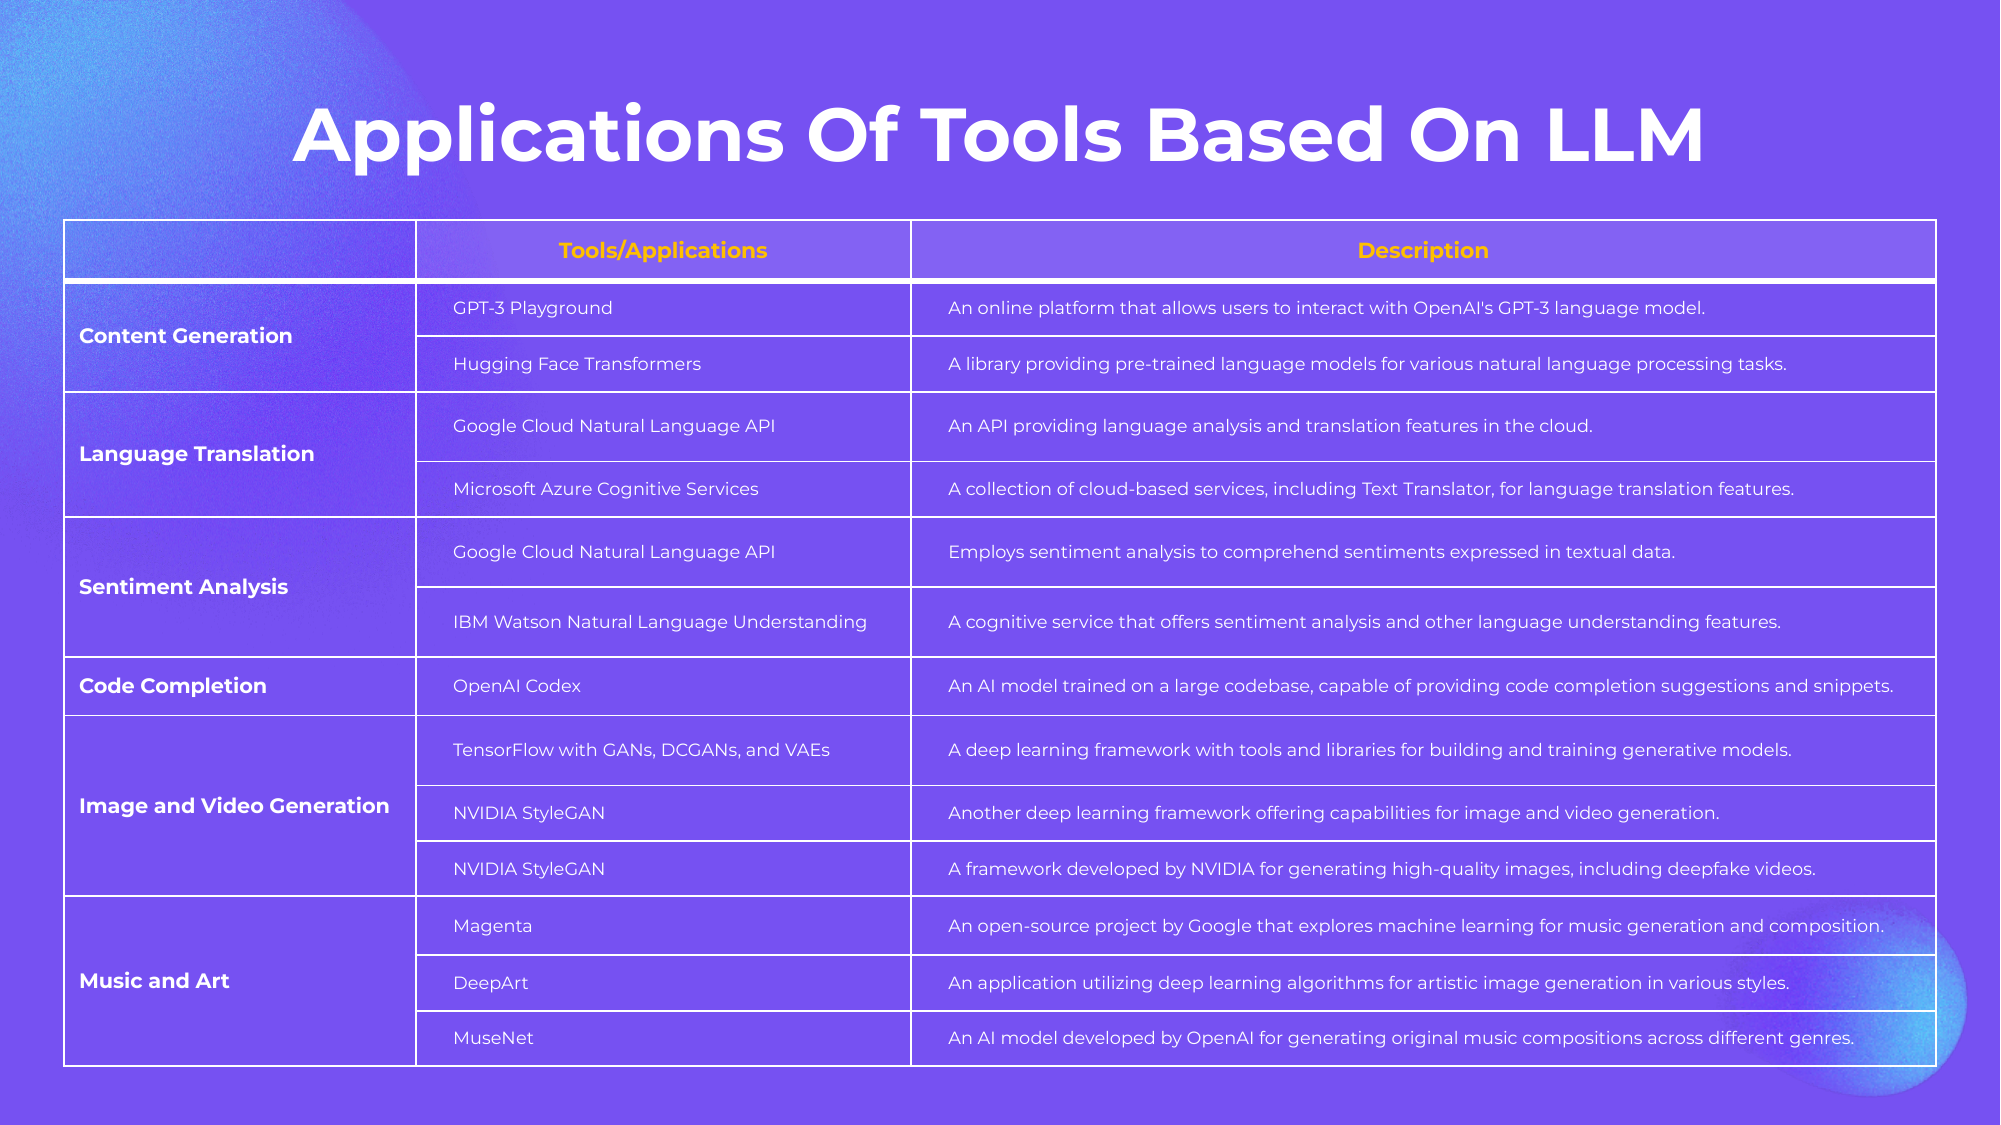

Applications Of Tools Based On LLM
|  | Tools/Applications | Description |
| --- | --- | --- |
| Content Generation | GPT-3 Playground | An online platform that allows users to interact with OpenAI's GPT-3 language model. |
|  | Hugging Face Transformers | A library providing pre-trained language models for various natural language processing tasks. |
| Language Translation | Google Cloud Natural Language API | An API providing language analysis and translation features in the cloud. |
|  | Microsoft Azure Cognitive Services | A collection of cloud-based services, including Text Translator, for language translation features. |
| Sentiment Analysis | Google Cloud Natural Language API | Employs sentiment analysis to comprehend sentiments expressed in textual data. |
|  | IBM Watson Natural Language Understanding | A cognitive service that offers sentiment analysis and other language understanding features. |
| Code Completion | OpenAI Codex | An AI model trained on a large codebase, capable of providing code completion suggestions and snippets. |
| Image and Video Generation | TensorFlow with GANs, DCGANs, and VAEs | A deep learning framework with tools and libraries for building and training generative models. |
|  | NVIDIA StyleGAN | Another deep learning framework offering capabilities for image and video generation. |
|  | NVIDIA StyleGAN | A framework developed by NVIDIA for generating high-quality images, including deepfake videos. |
| Music and Art | Magenta | An open-source project by Google that explores machine learning for music generation and composition. |
|  | DeepArt | An application utilizing deep learning algorithms for artistic image generation in various styles. |
|  | MuseNet | An AI model developed by OpenAI for generating original music compositions across different genres. |